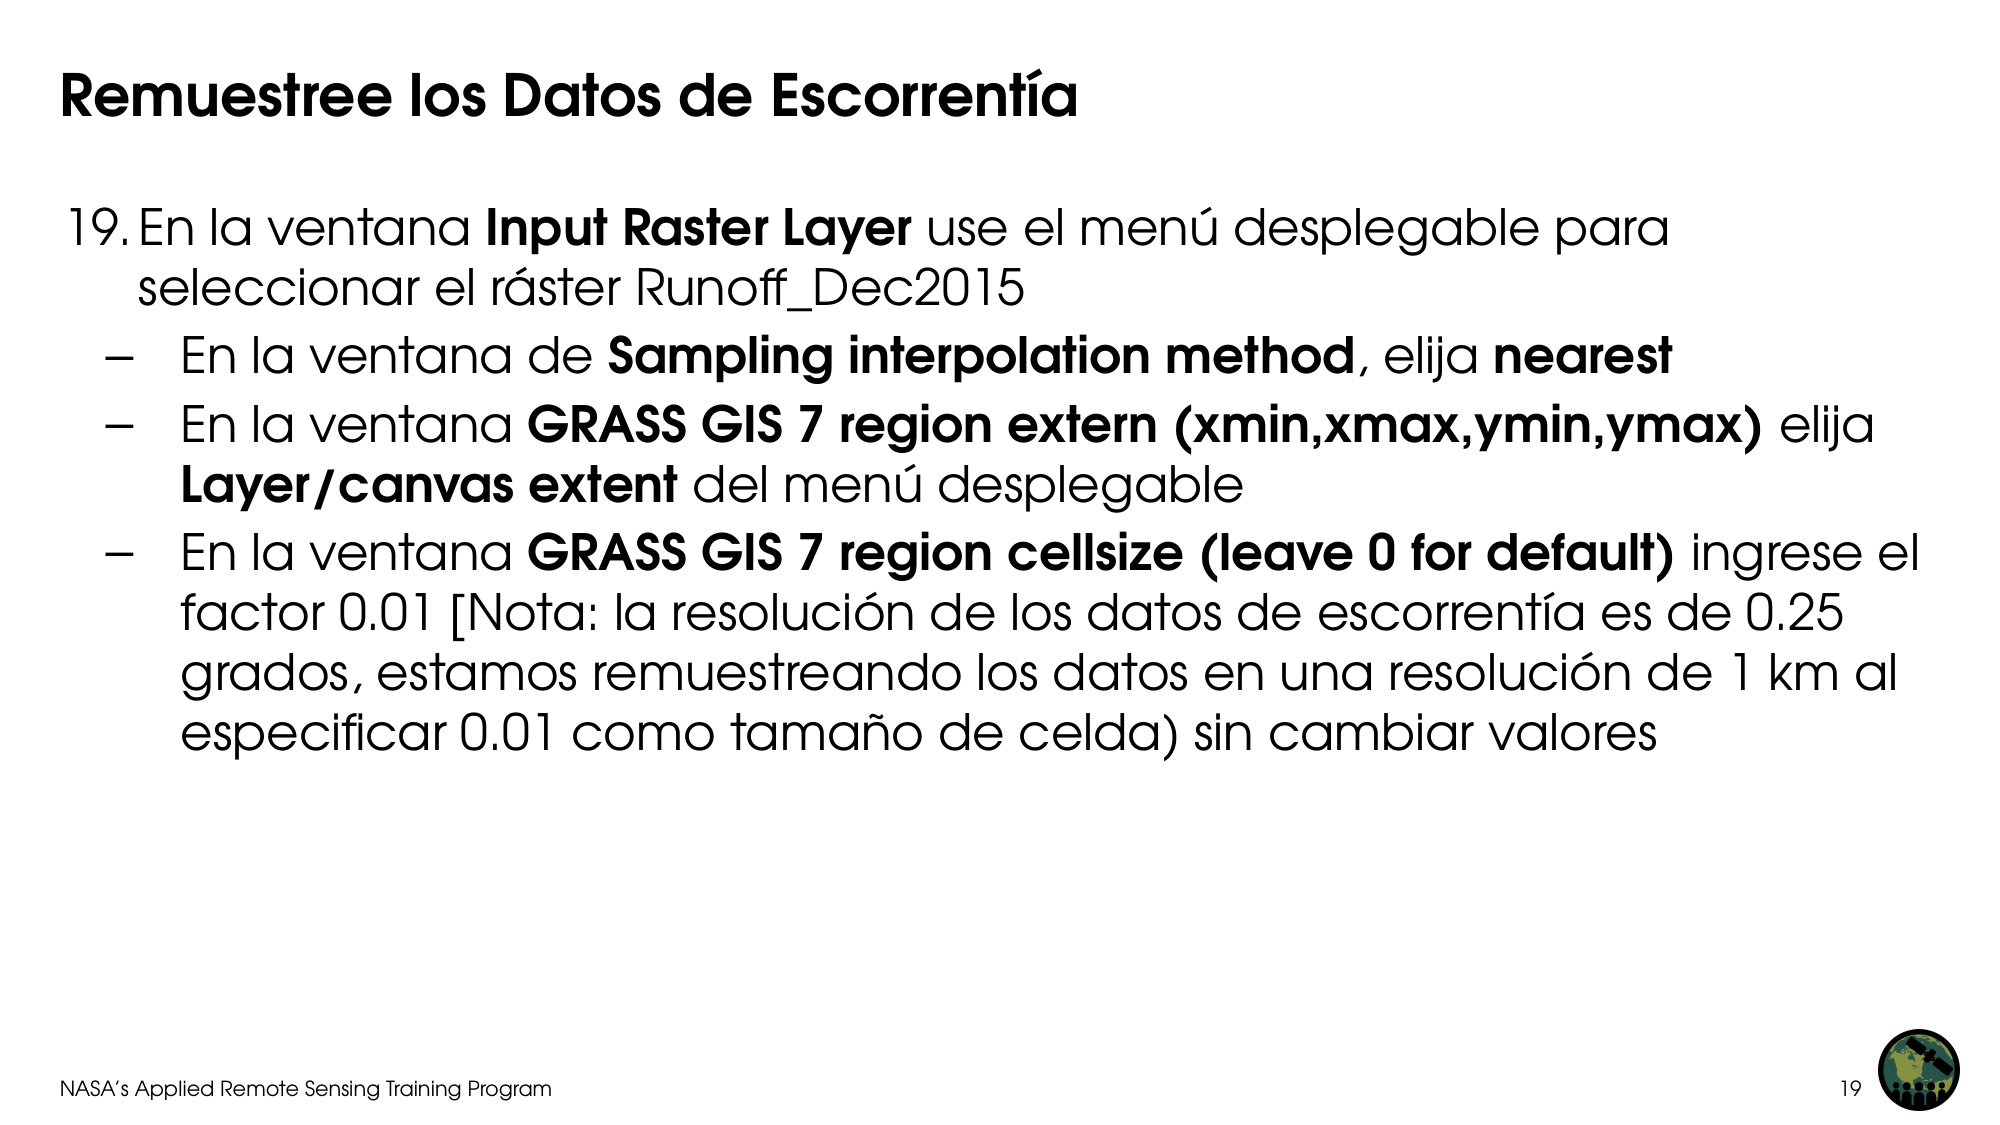

# Remuestree los Datos de Escorrentía
En la ventana Input Raster Layer use el menú desplegable para seleccionar el ráster Runoff_Dec2015
En la ventana de Sampling interpolation method, elija nearest
En la ventana GRASS GIS 7 region extern (xmin,xmax,ymin,ymax) elija Layer/canvas extent del menú desplegable
En la ventana GRASS GIS 7 region cellsize (leave 0 for default) ingrese el factor 0.01 [Nota: la resolución de los datos de escorrentía es de 0.25 grados, estamos remuestreando los datos en una resolución de 1 km al especificar 0.01 como tamaño de celda) sin cambiar valores